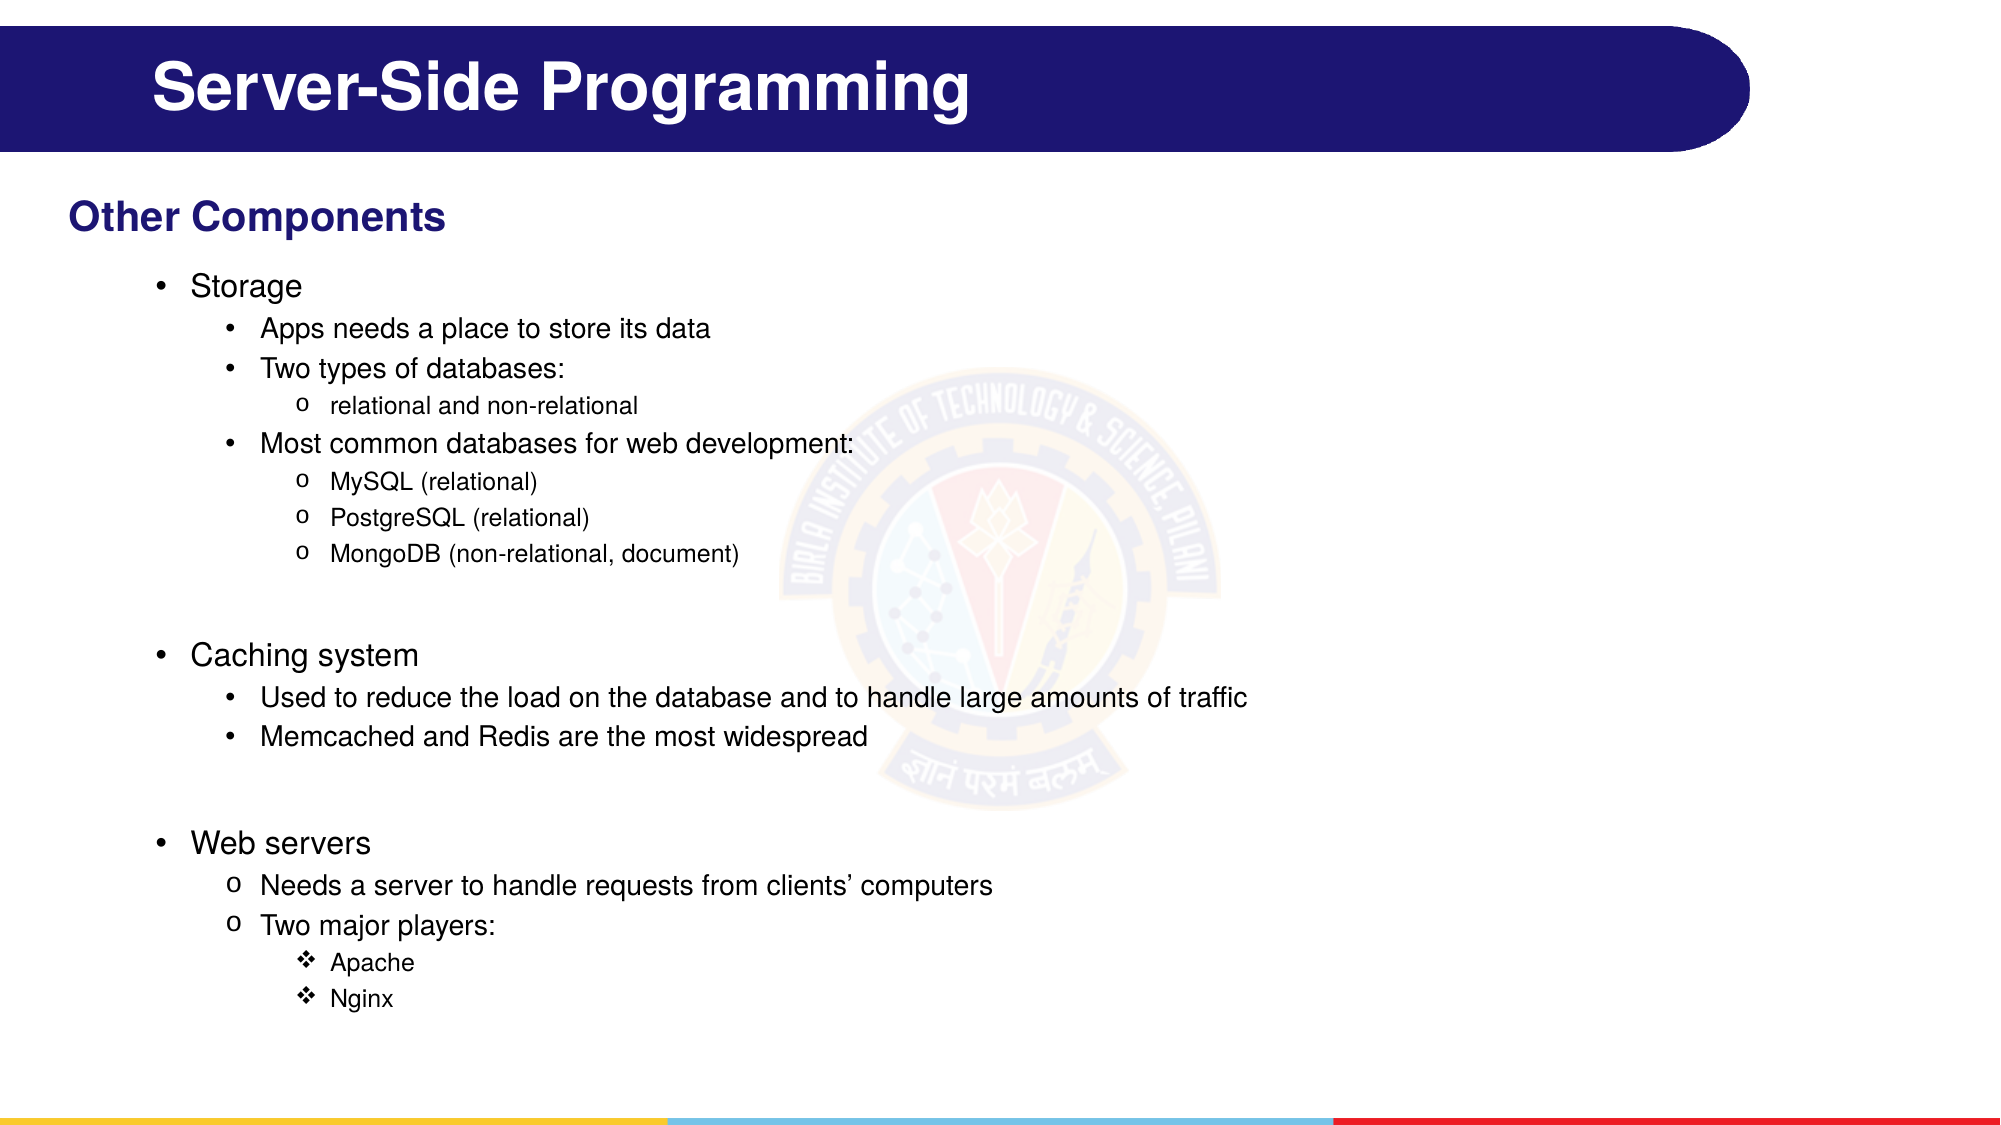

# Server-Side Programming
Other Components
Storage
Apps needs a place to store its data
Two types of databases:
relational and non-relational
Most common databases for web development:
MySQL (relational)
PostgreSQL (relational)
MongoDB (non-relational, document)

Caching system
Used to reduce the load on the database and to handle large amounts of traffic
Memcached and Redis are the most widespread

Web servers
Needs a server to handle requests from clients’ computers
Two major players:
Apache
Nginx